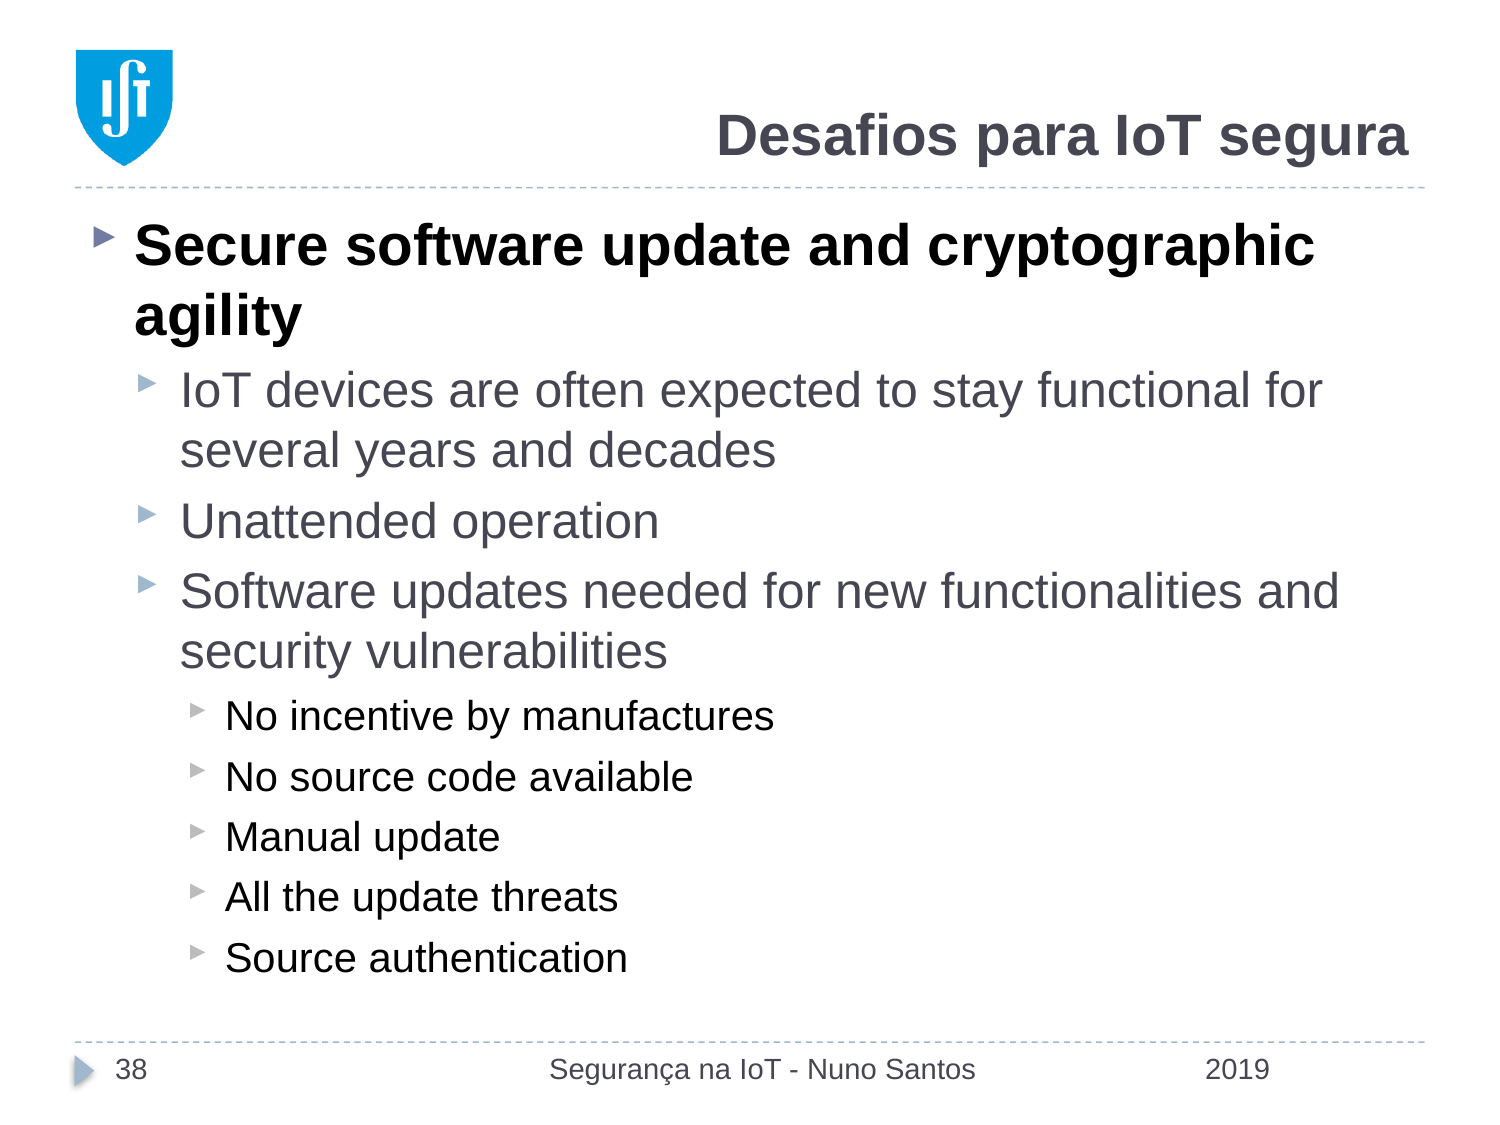

# Desafios para IoT segura
Secure software update and cryptographic agility
IoT devices are often expected to stay functional for several years and decades
Unattended operation
Software updates needed for new functionalities and security vulnerabilities
No incentive by manufactures
No source code available
Manual update
All the update threats
Source authentication

38
Segurança na IoT - Nuno Santos
2019